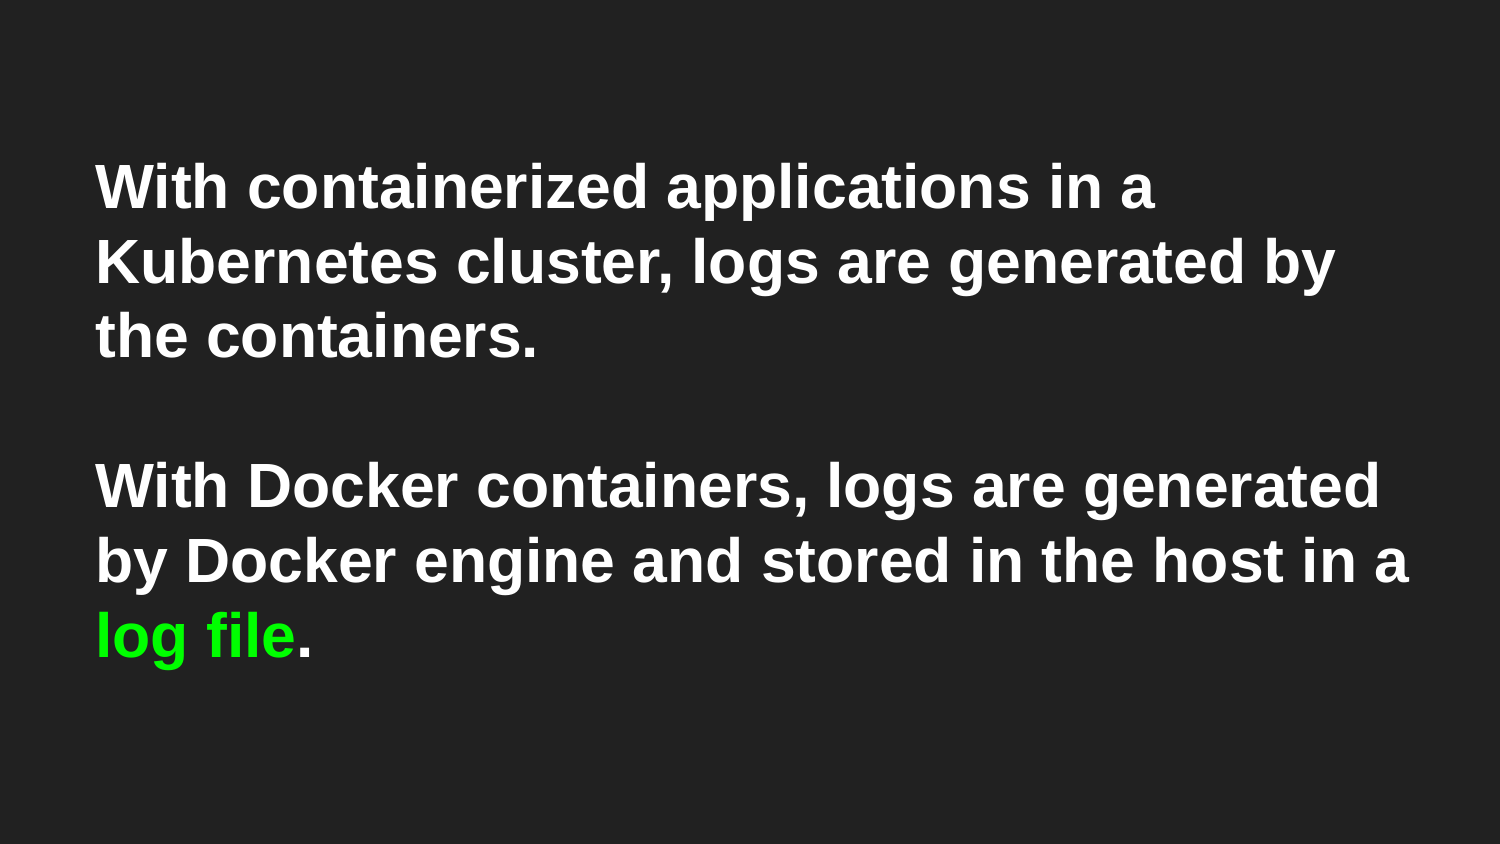

# With containerized applications in a Kubernetes cluster, logs are generated by the containers.

With Docker containers, logs are generated by Docker engine and stored in the host in a log file.